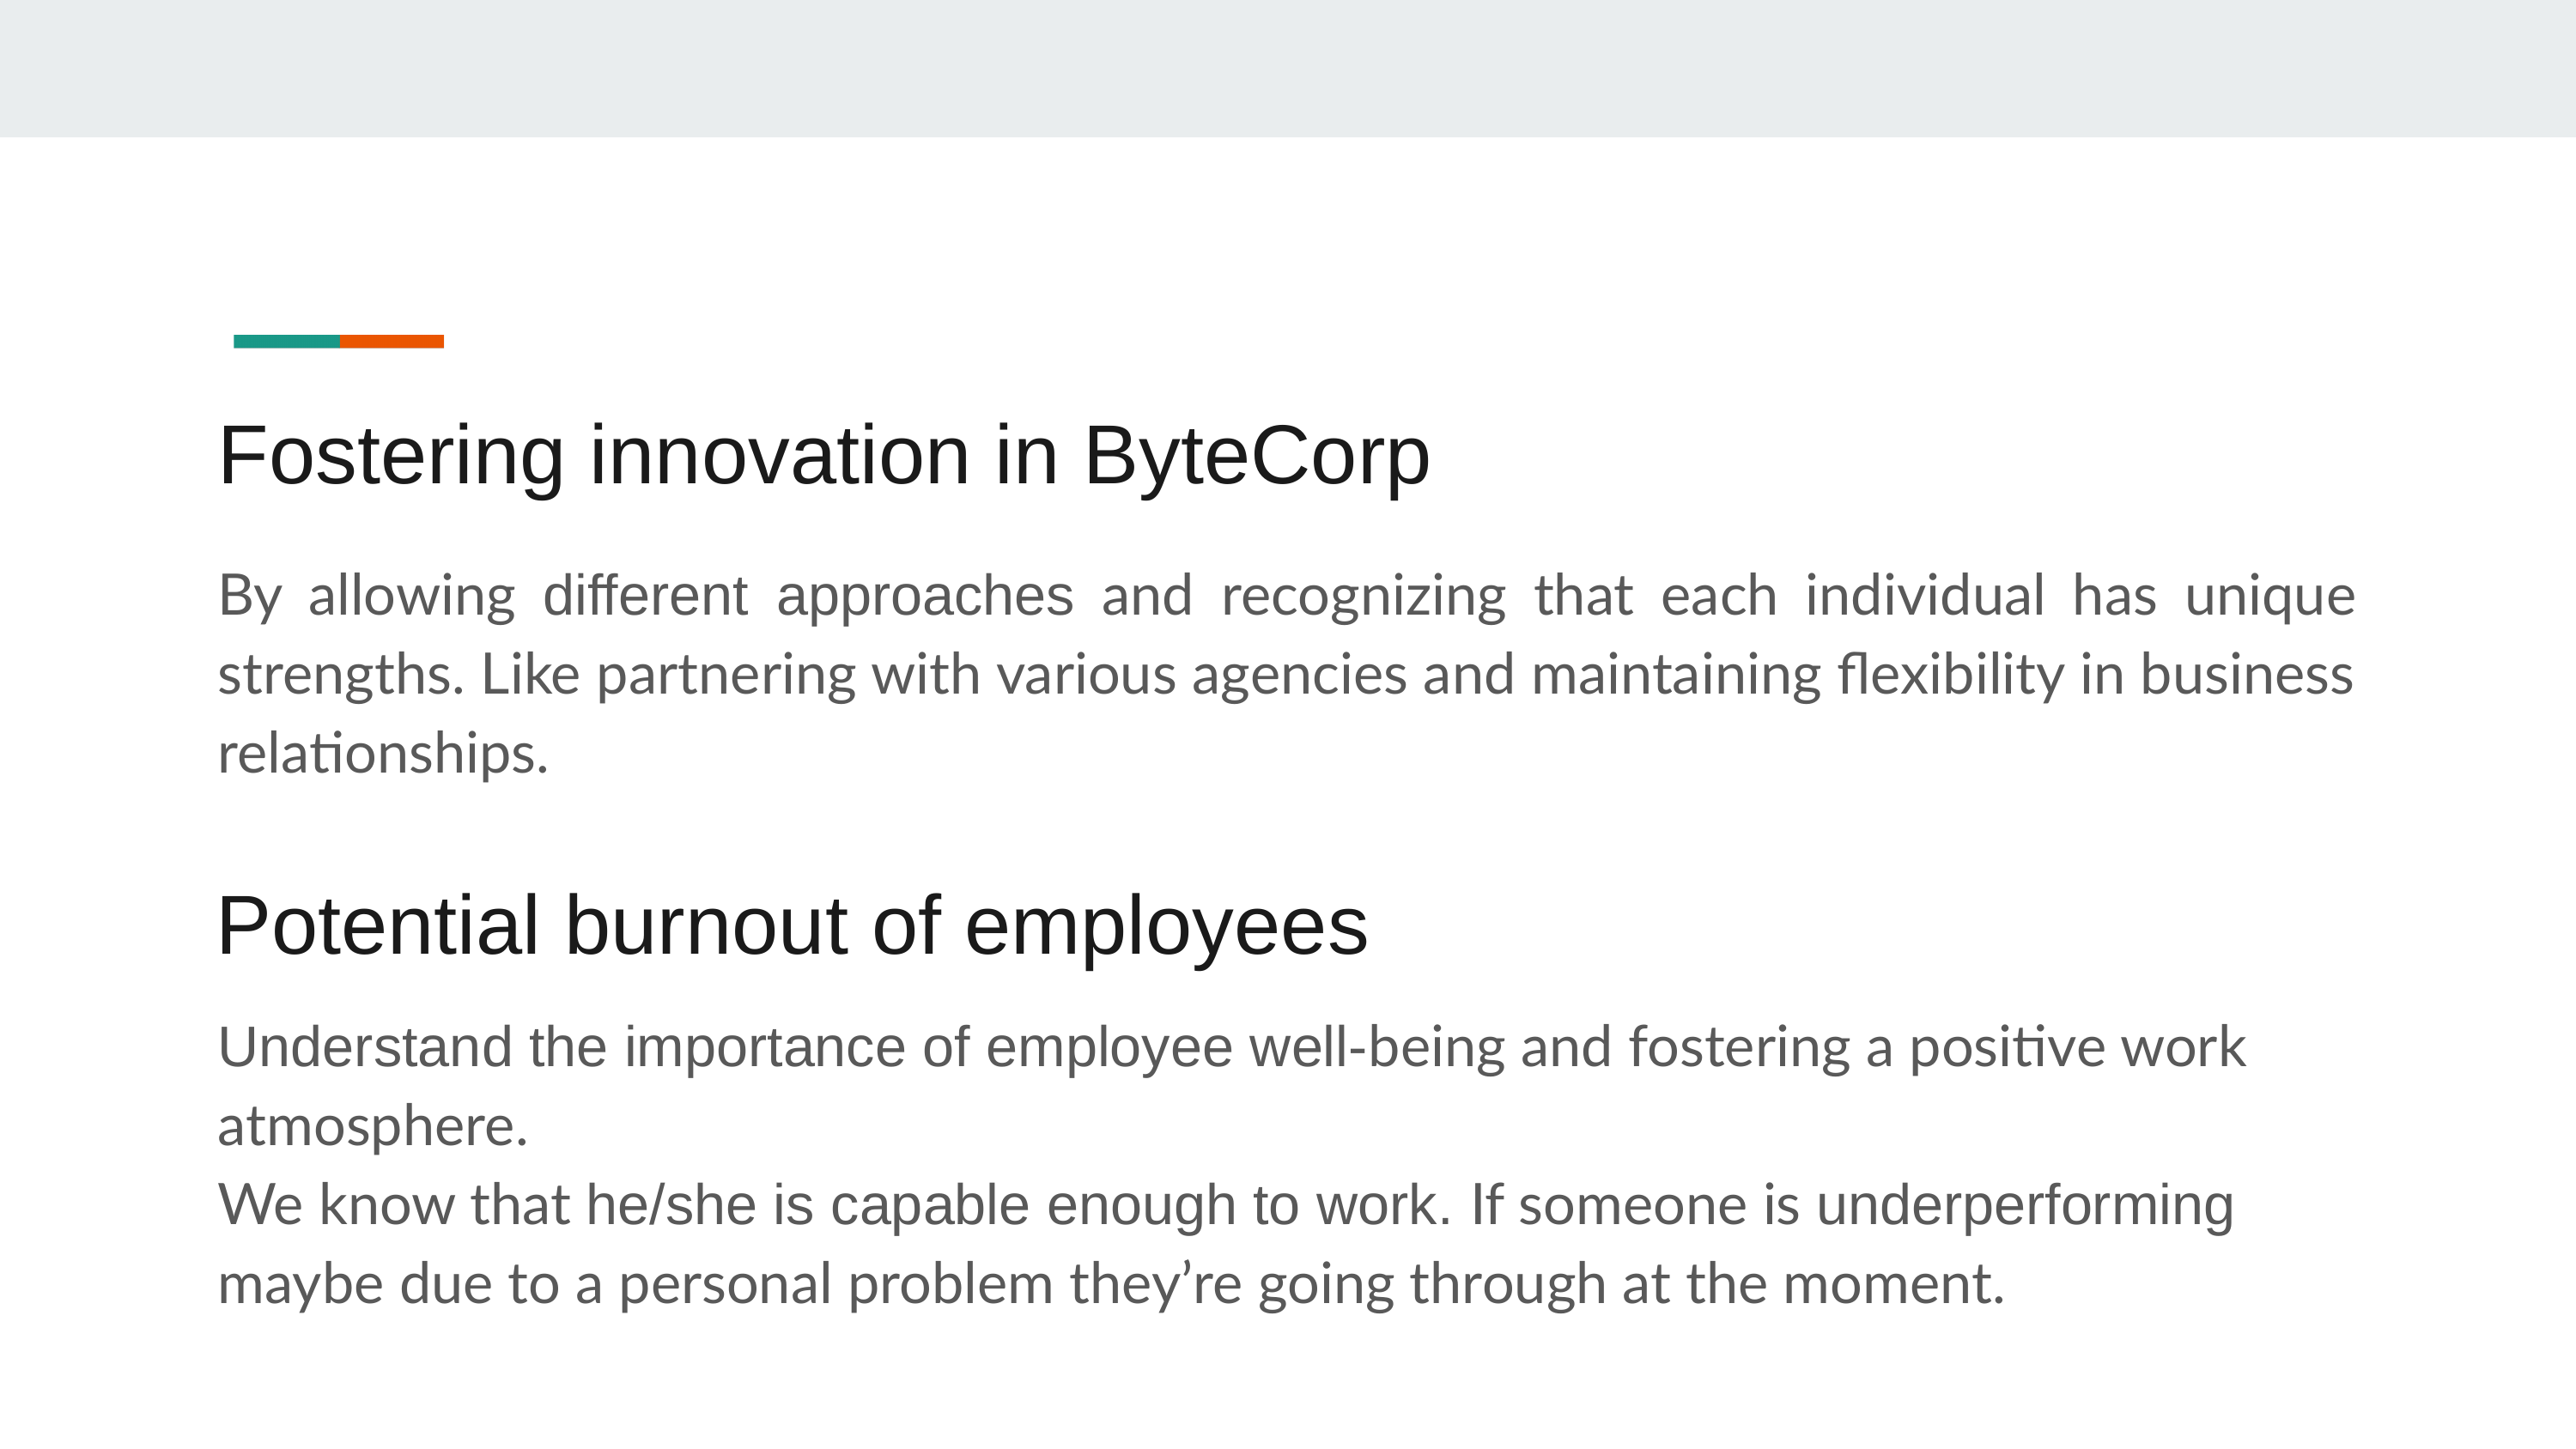

Fostering innovation in ByteCorp
By allowing different approaches and recognizing that each individual has unique strengths. Like partnering with various agencies and maintaining flexibility in business relationships.
Potential burnout of employees
Understand the importance of employee well-being and fostering a positive work atmosphere.
We know that he/she is capable enough to work. If someone is underperforming maybe due to a personal problem they’re going through at the moment.